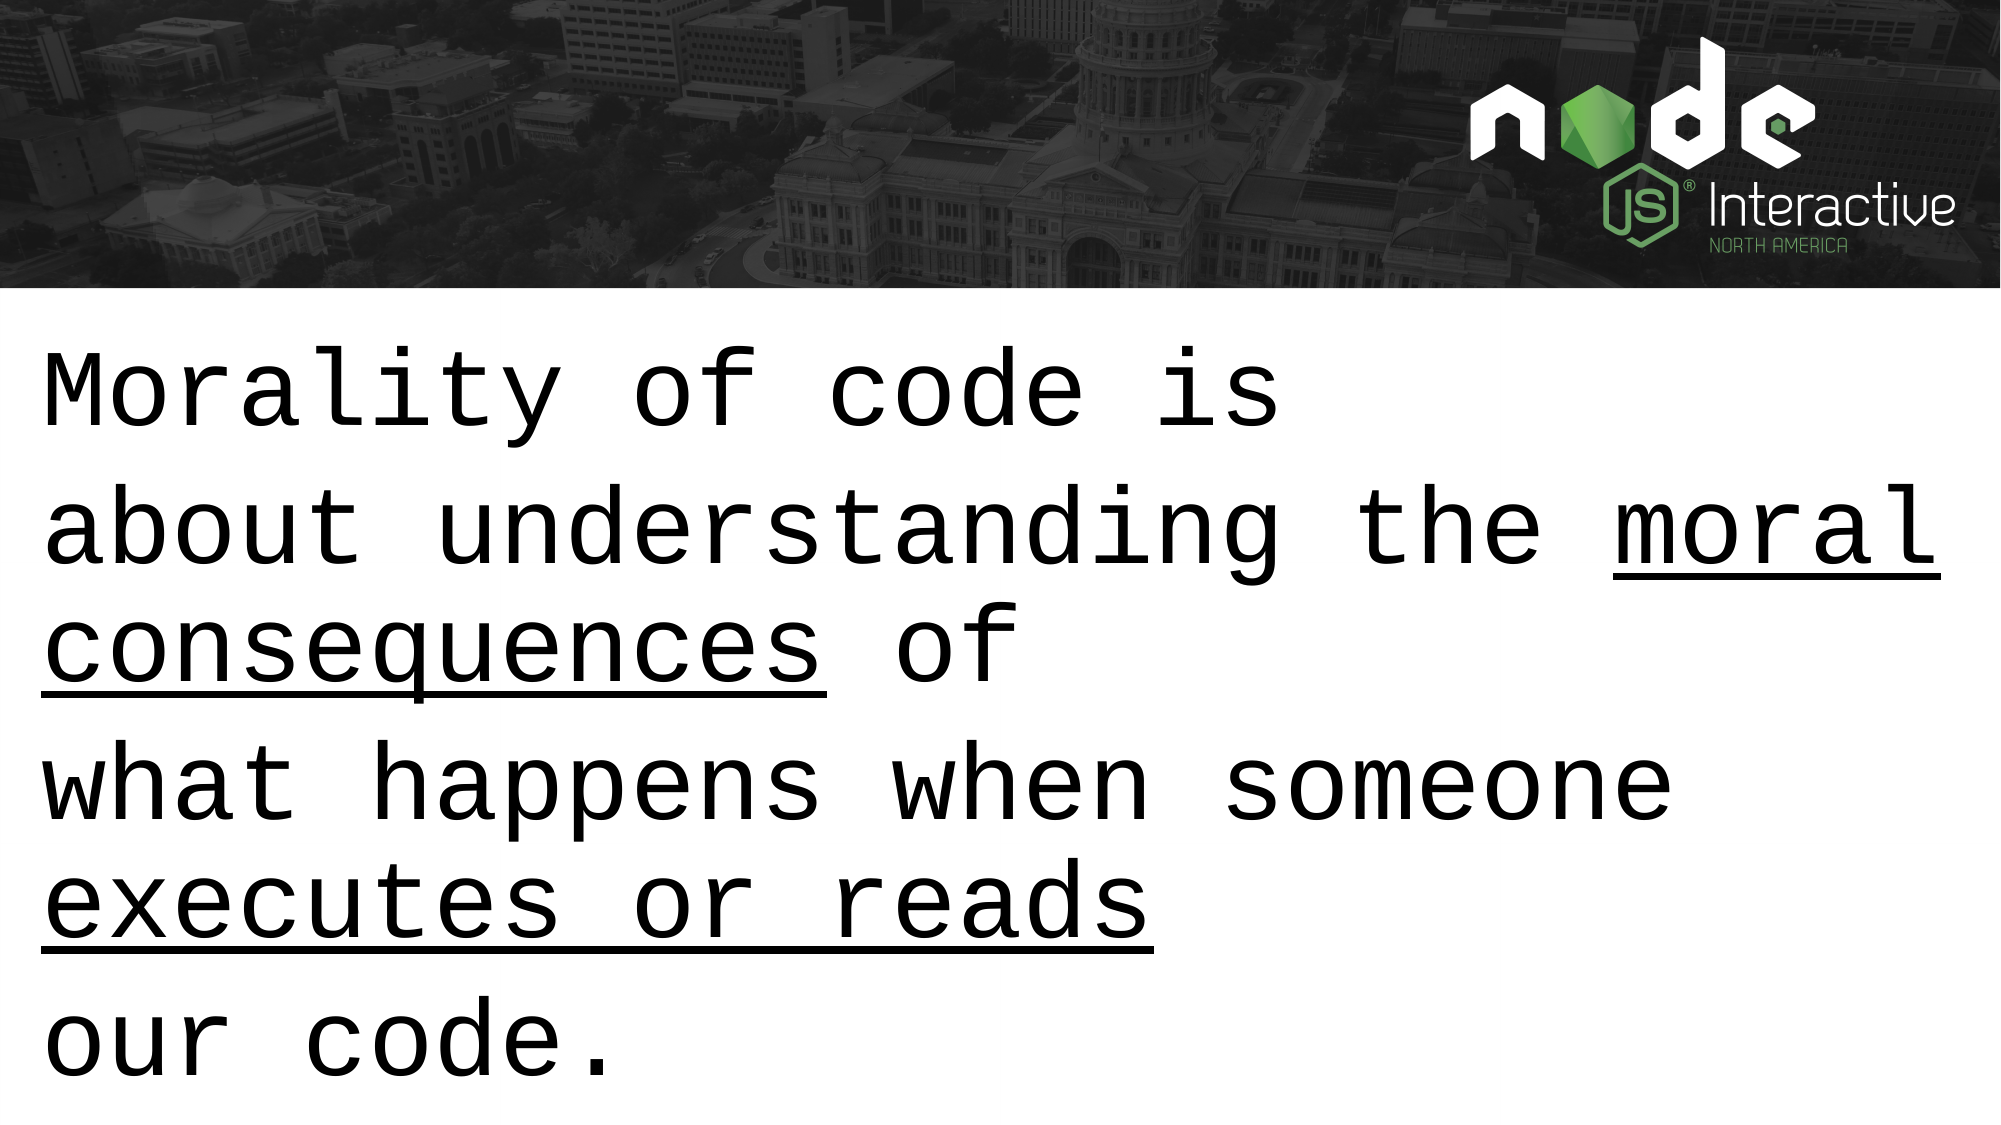

Morality of code is
about understanding the moral consequences of
what happens when someone executes or reads
our code.